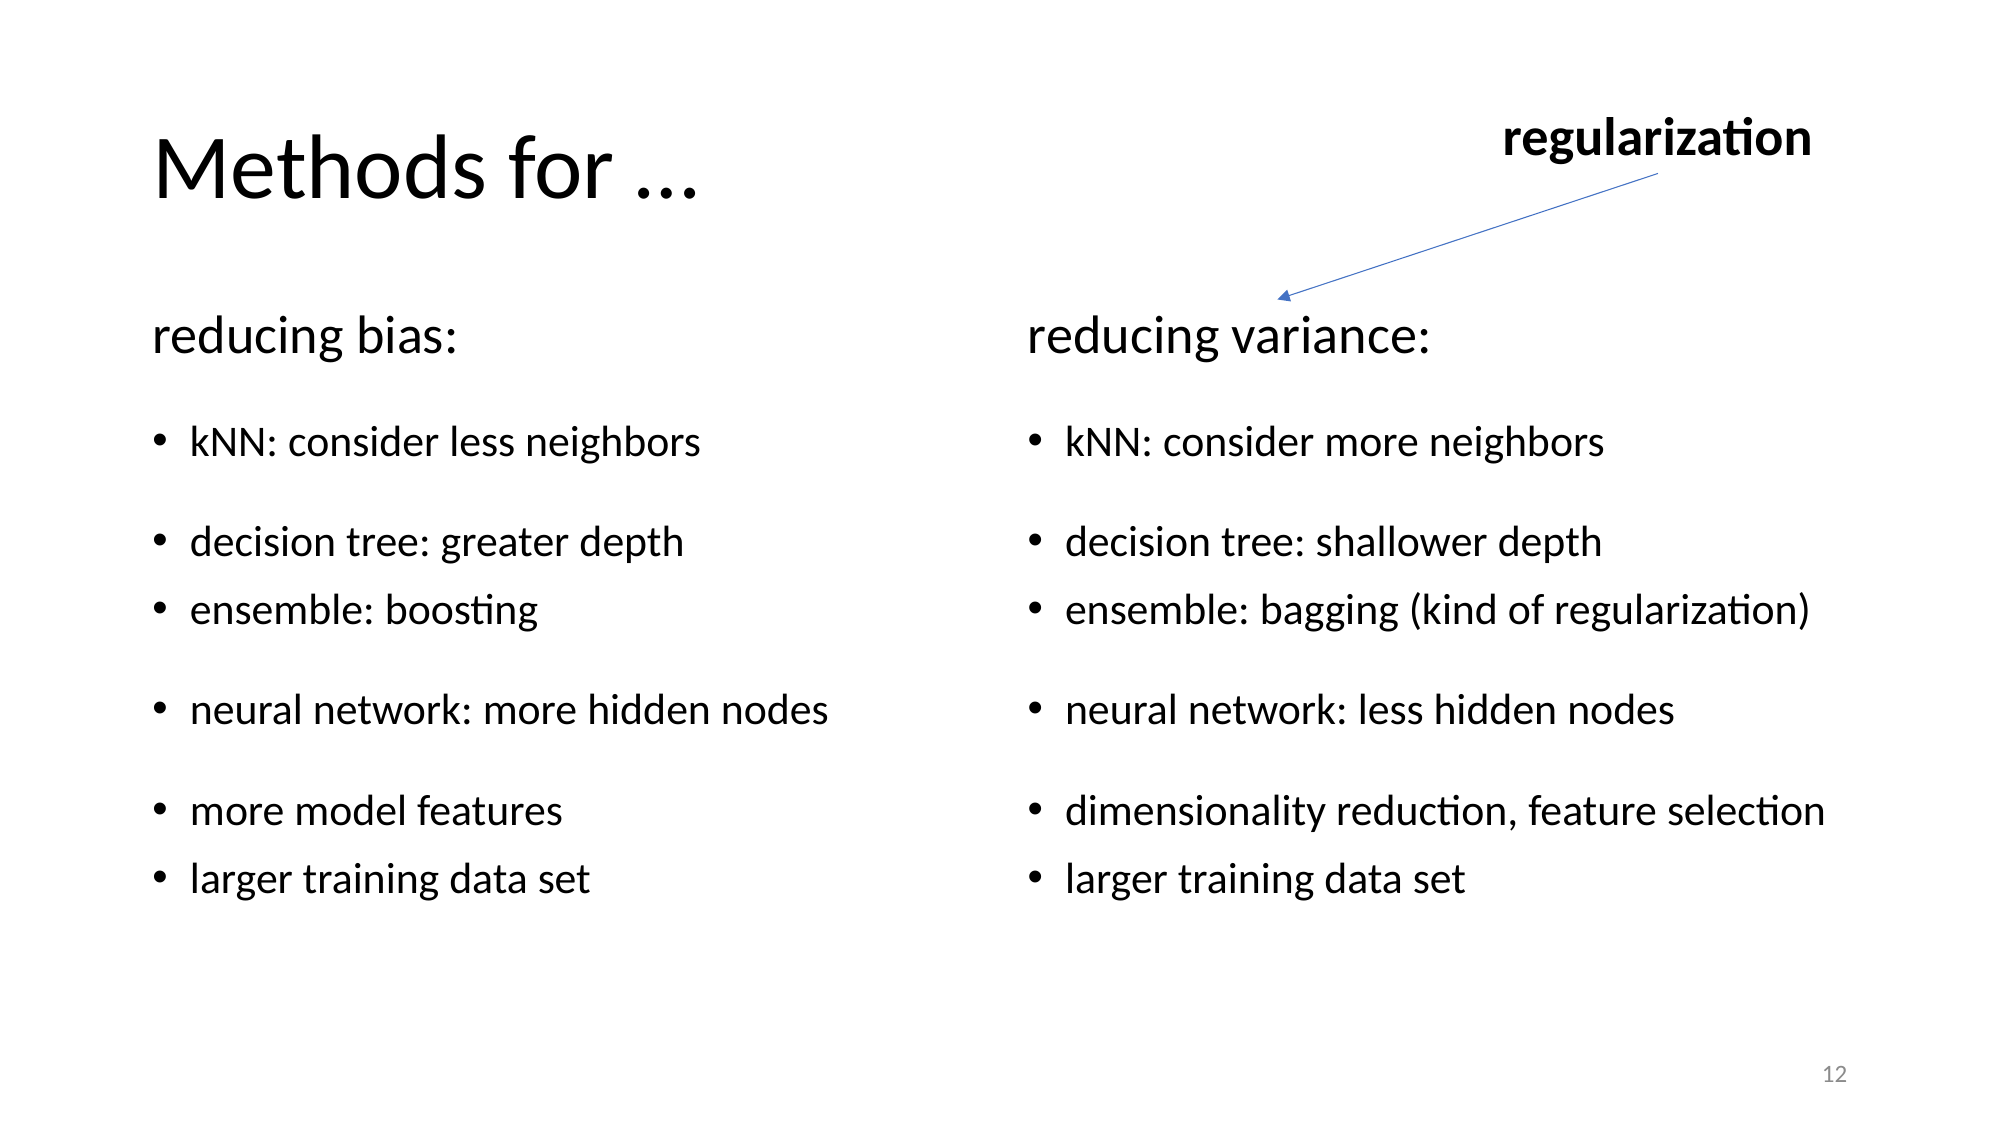

# Methods for …
regularization
reducing bias:

kNN: consider less neighbors

decision tree: greater depth
ensemble: boosting

neural network: more hidden nodes

more model features
larger training data set
reducing variance:

kNN: consider more neighbors

decision tree: shallower depth
ensemble: bagging (kind of regularization)

neural network: less hidden nodes

dimensionality reduction, feature selection
larger training data set
12